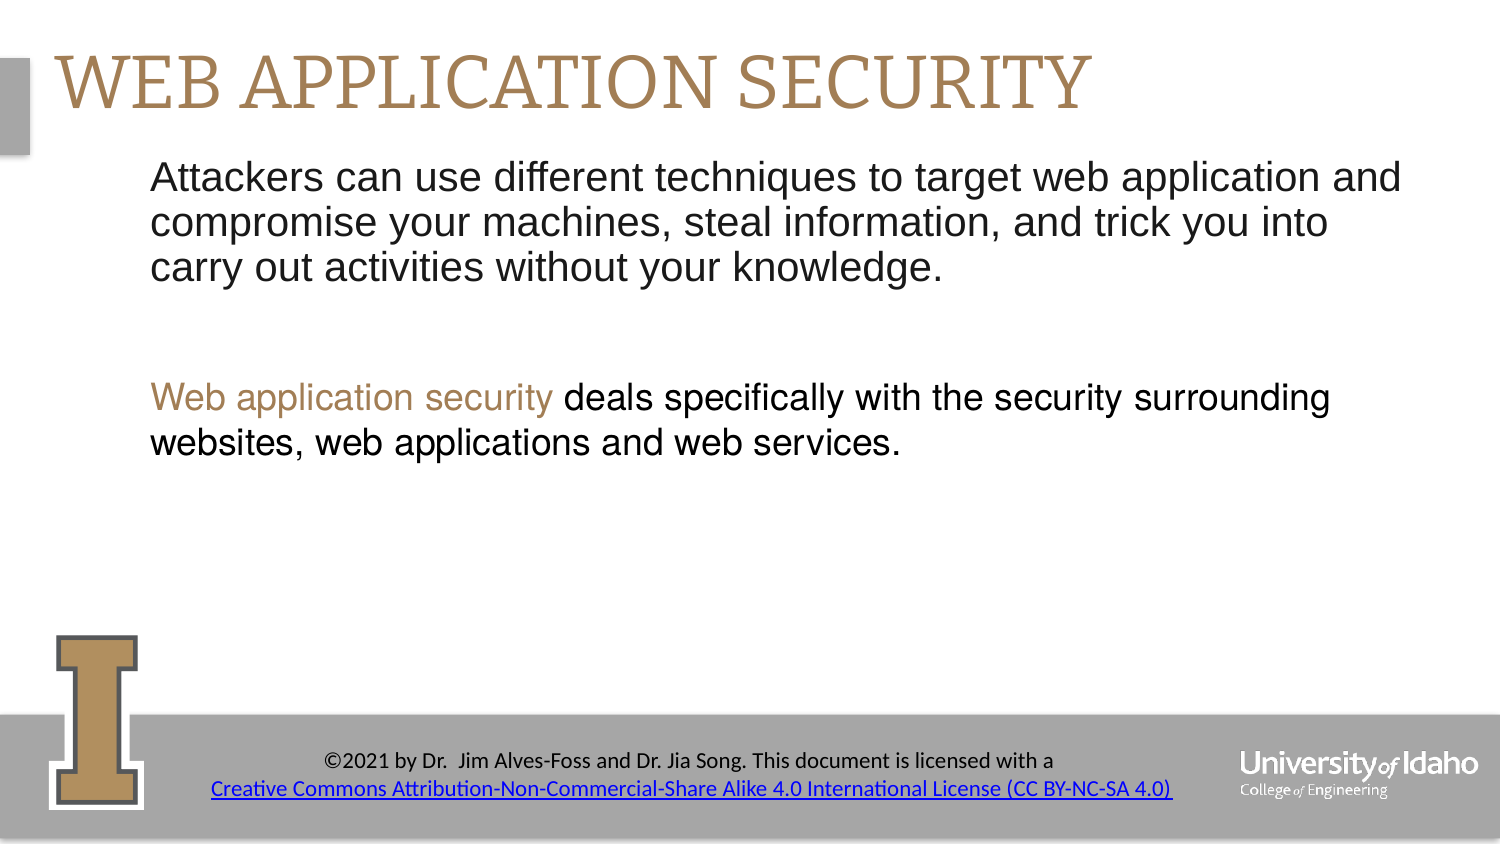

# Web application security
Attackers can use different techniques to target web application and compromise your machines, steal information, and trick you into carry out activities without your knowledge.

Web application security deals specifically with the security surrounding websites, web applications and web services.